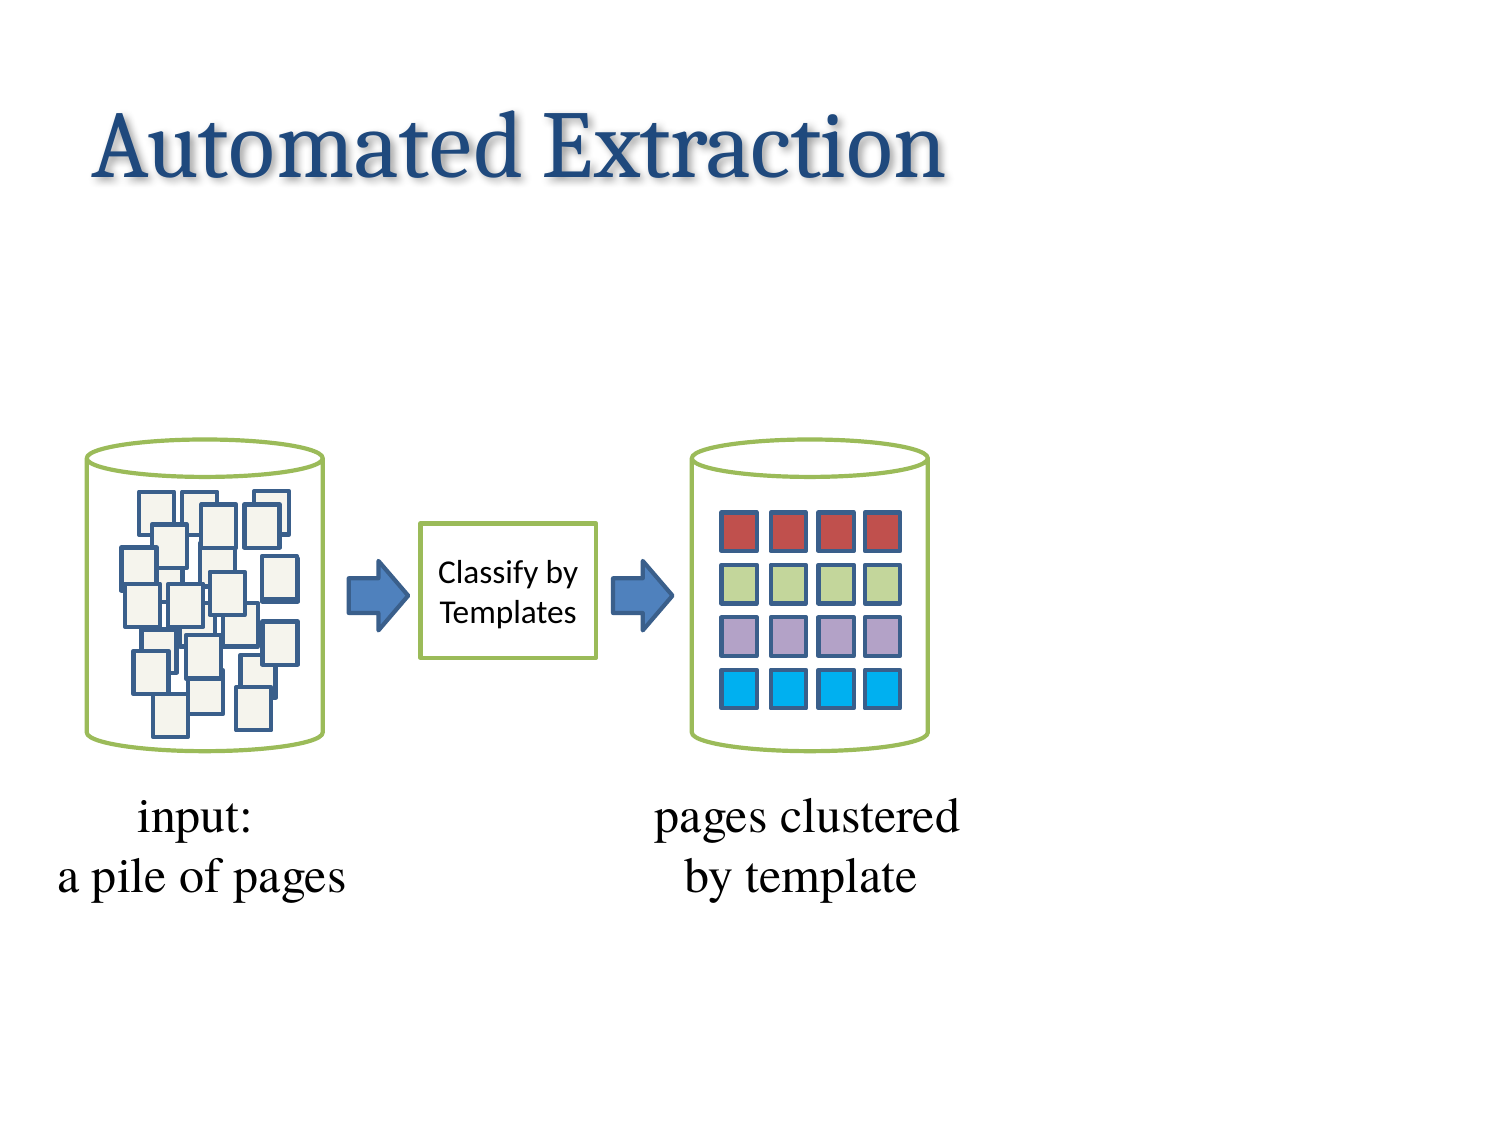

USC Information Sciences Institute
CC-By 2.0         30
# Automated Extraction

Classify by
Templates

input:
a pile of pages
pages clustered
by template